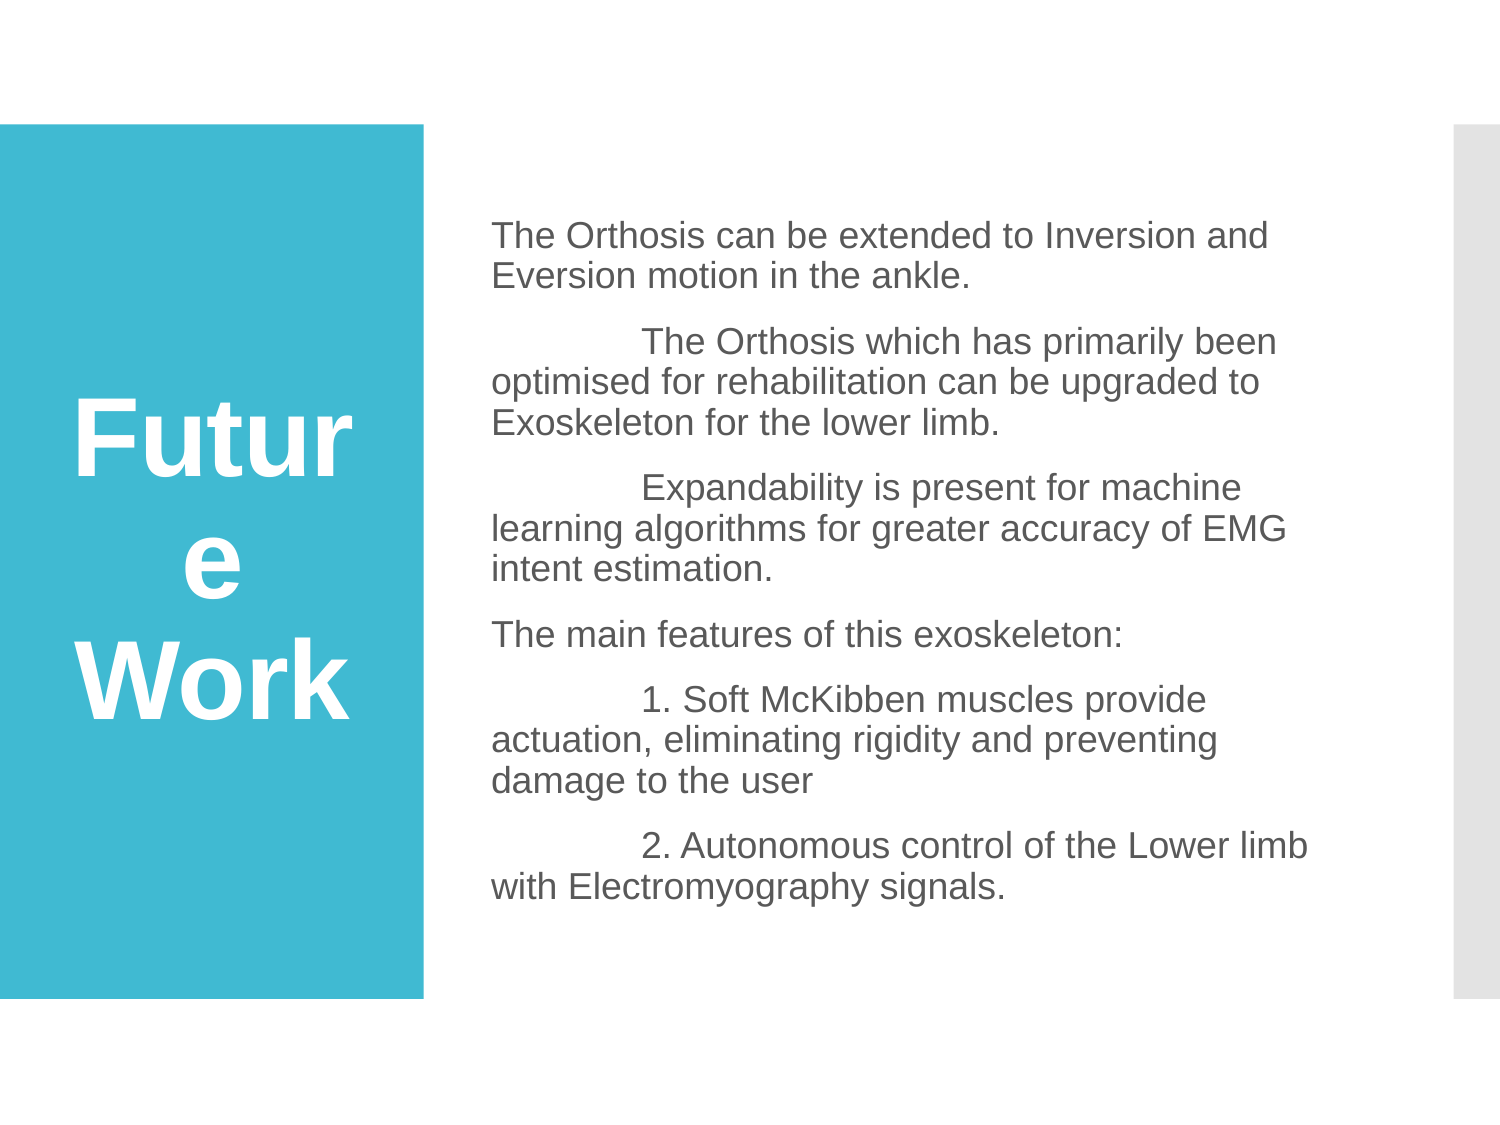

The Orthosis can be extended to Inversion and Eversion motion in the ankle.
	The Orthosis which has primarily been optimised for rehabilitation can be upgraded to Exoskeleton for the lower limb.
	Expandability is present for machine learning algorithms for greater accuracy of EMG intent estimation.
The main features of this exoskeleton:
	1. Soft McKibben muscles provide actuation, eliminating rigidity and preventing damage to the user
	2. Autonomous control of the Lower limb with Electromyography signals.
# Future Work